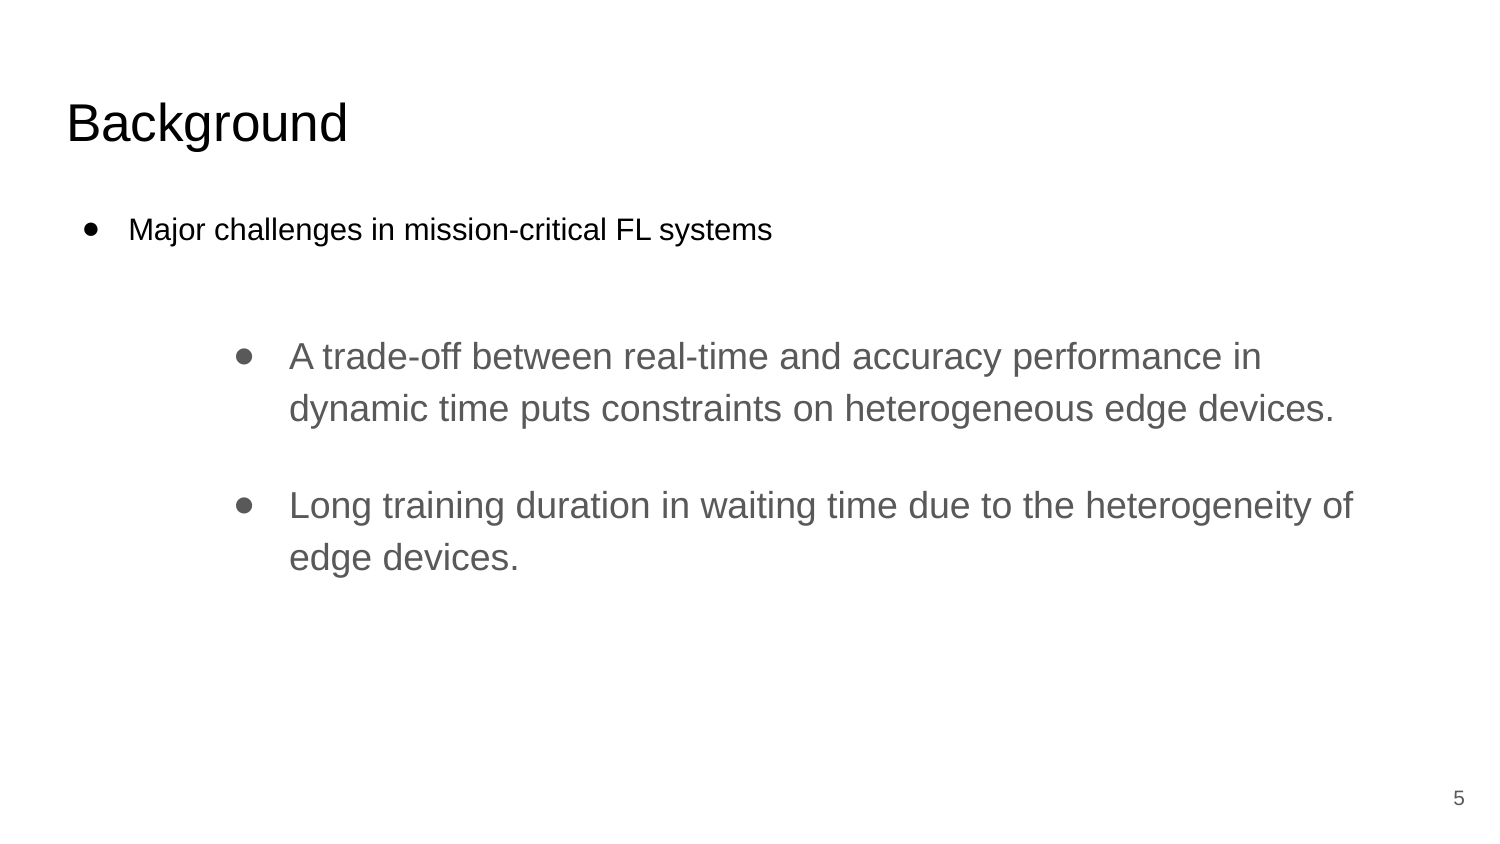

# Background
Major challenges in mission-critical FL systems
A trade-off between real-time and accuracy performance in dynamic time puts constraints on heterogeneous edge devices.
Long training duration in waiting time due to the heterogeneity of edge devices.
5